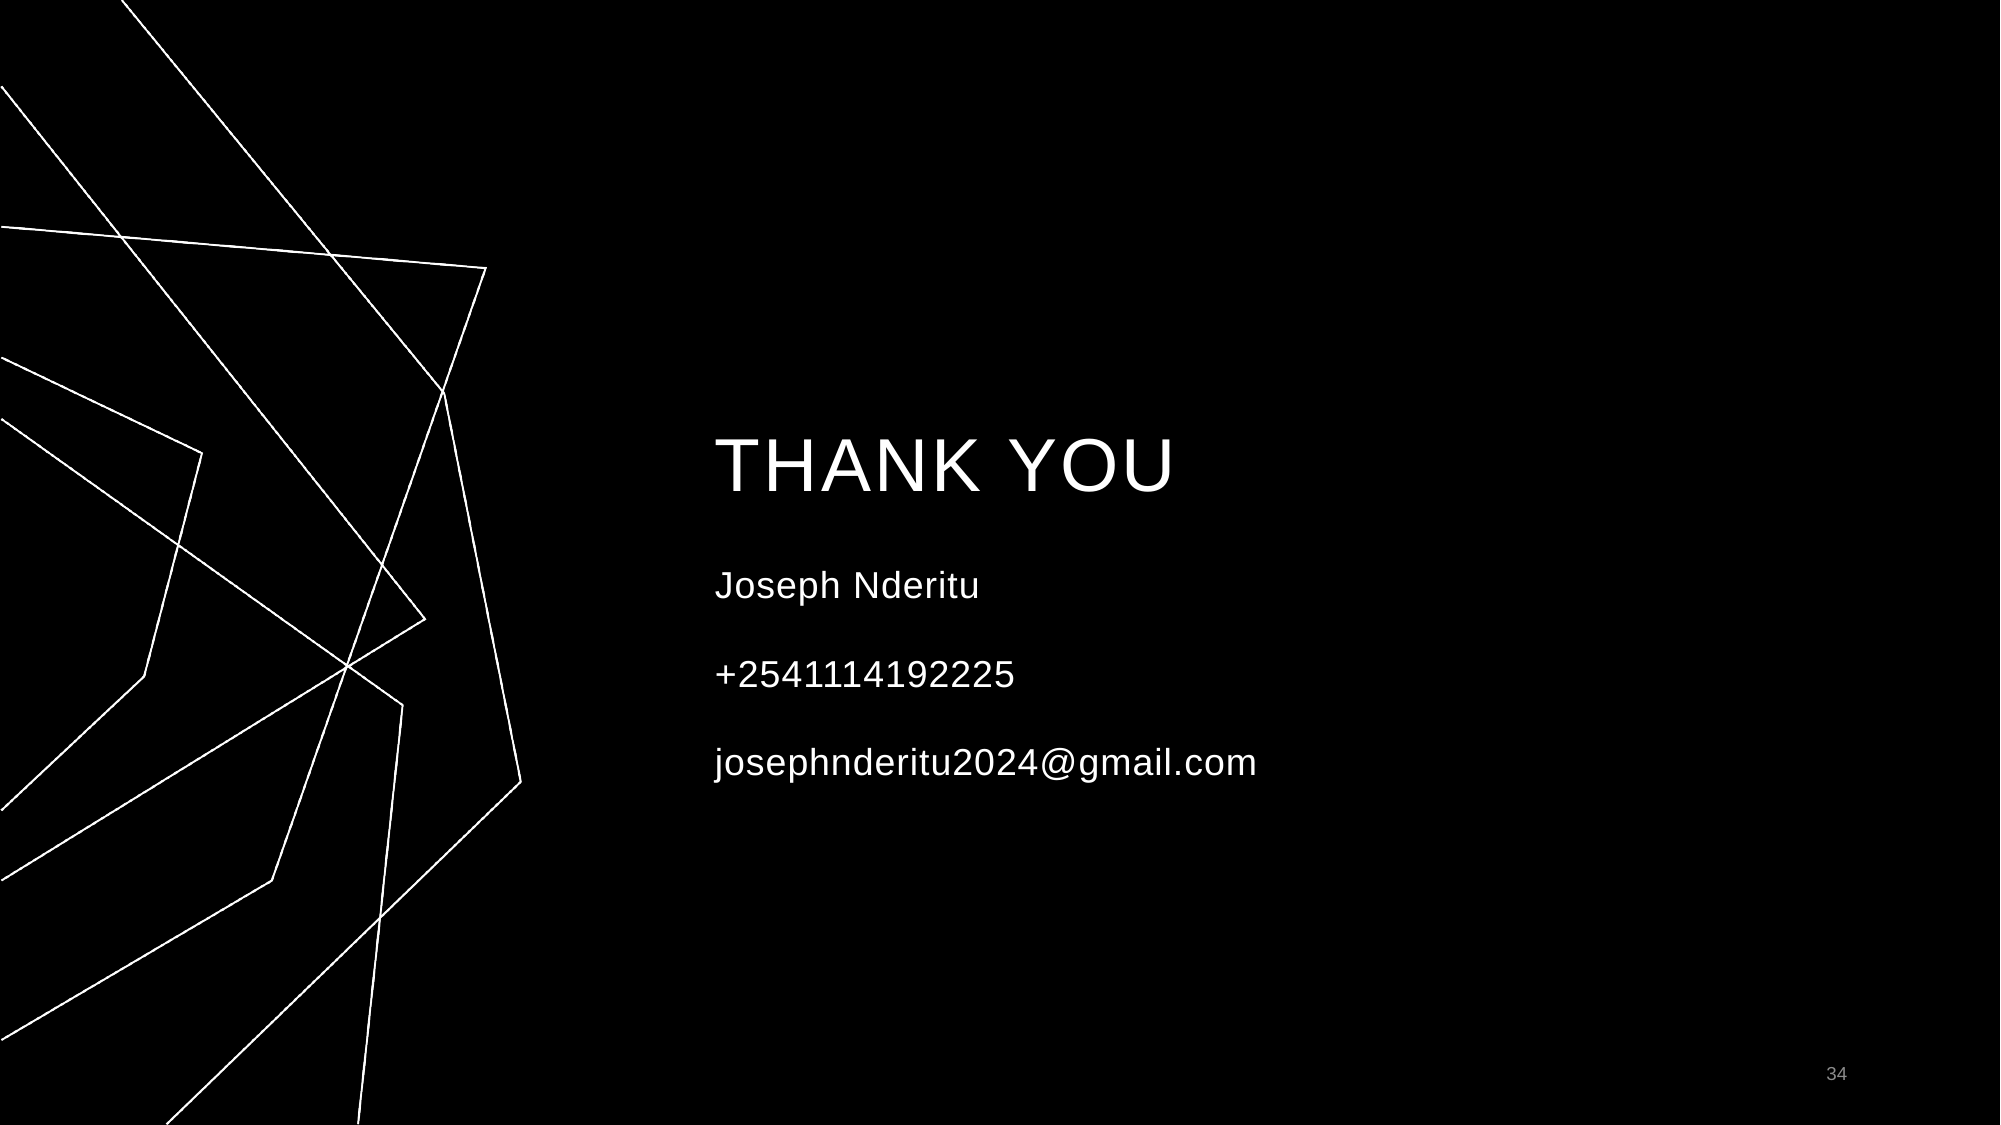

# THANK YOU
Joseph Nderitu
+2541114192225
josephnderitu2024@gmail.com
34